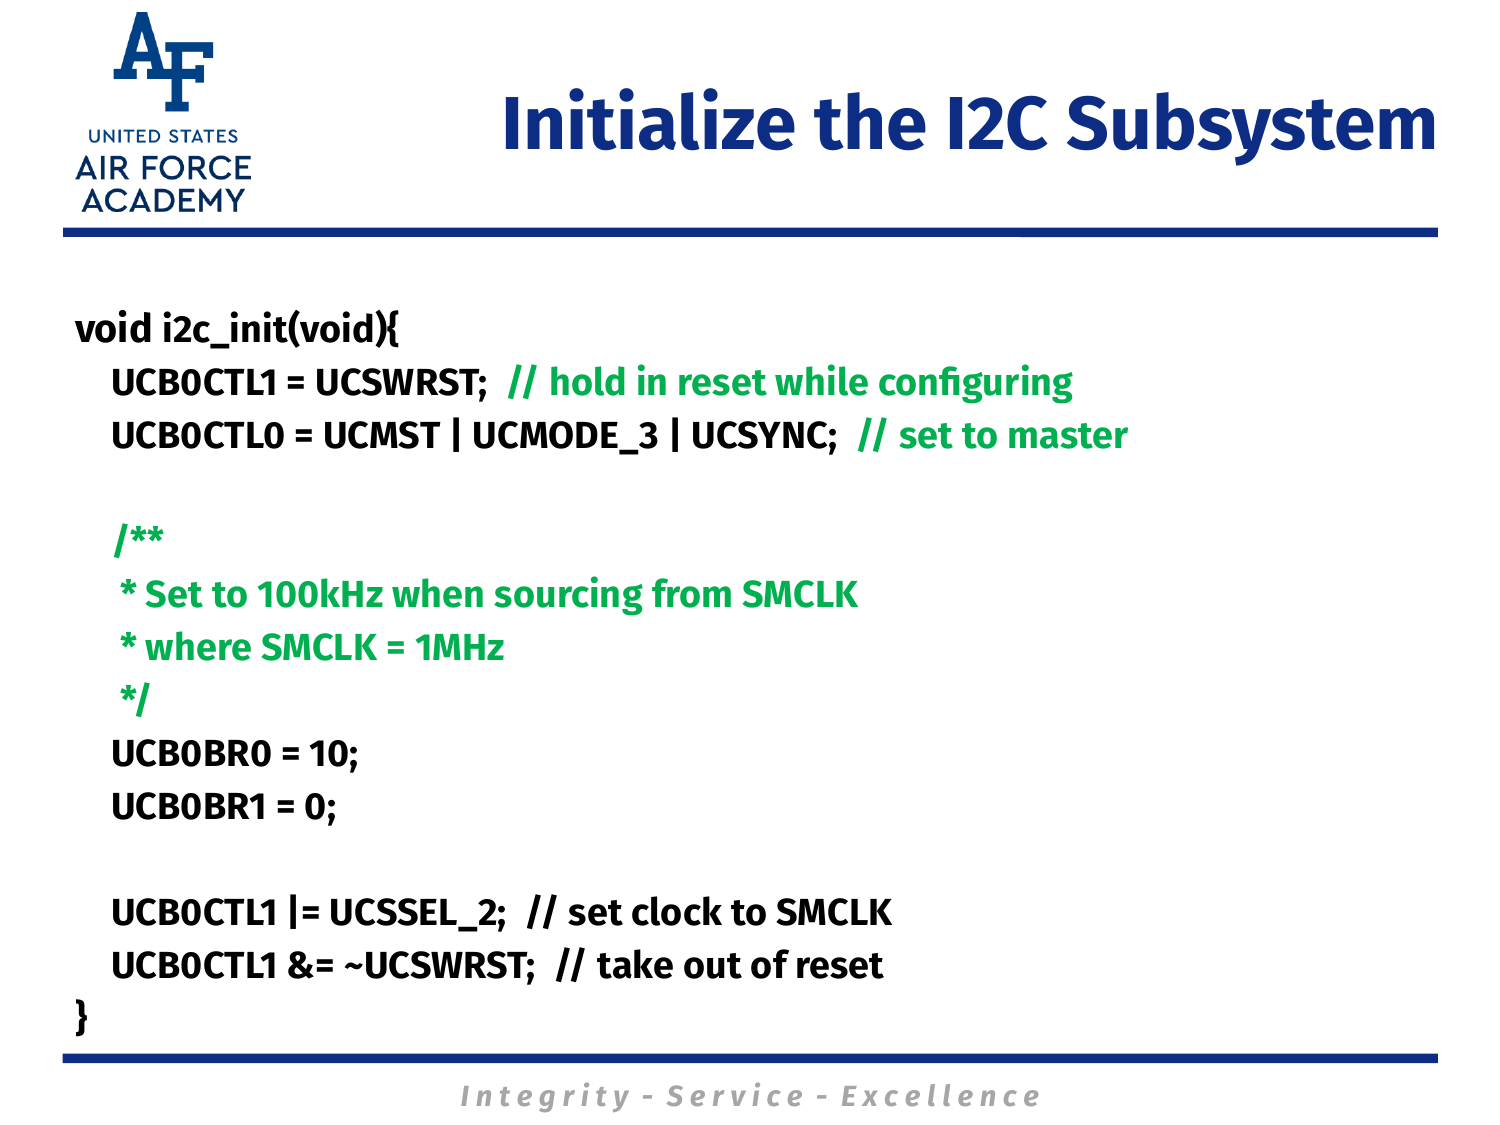

# Initialize the I2C Subsystem

void i2c_init(void){
    UCB0CTL1 = UCSWRST;  // hold in reset while configuring
    UCB0CTL0 = UCMST | UCMODE_3 | UCSYNC;  // set to master

    /**
     * Set to 100kHz when sourcing from SMCLK
     * where SMCLK = 1MHz
     */
    UCB0BR0 = 10;
    UCB0BR1 = 0;

    UCB0CTL1 |= UCSSEL_2;  // set clock to SMCLK
    UCB0CTL1 &= ~UCSWRST;  // take out of reset
}